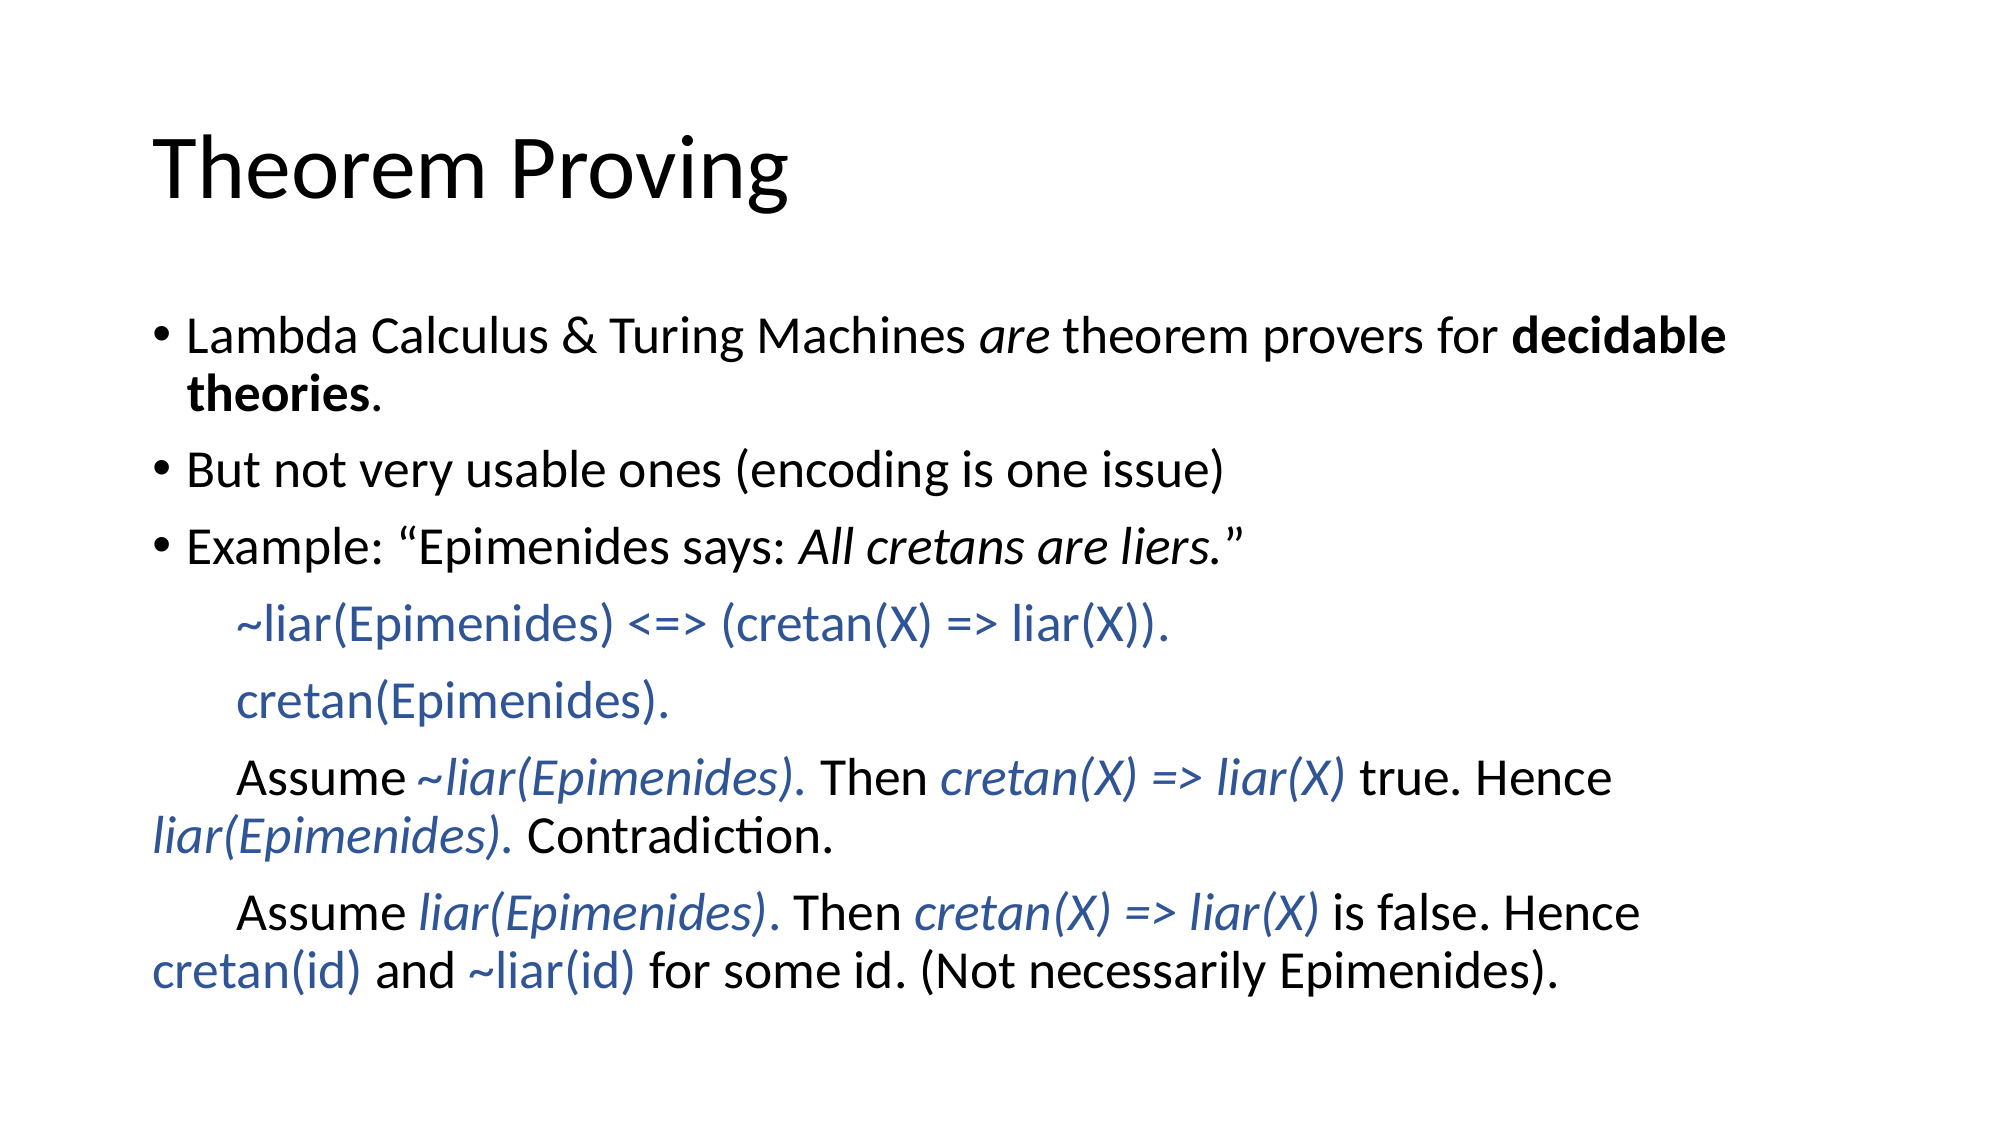

# Theorem Proving
Lambda Calculus & Turing Machines are theorem provers for decidable theories.
But not very usable ones (encoding is one issue)
Example: “Epimenides says: All cretans are liers.”
       ~liar(Epimenides) <=> (cretan(X) => liar(X)).
       cretan(Epimenides).
       Assume ~liar(Epimenides). Then cretan(X) => liar(X) true. Hence liar(Epimenides). Contradiction.
       Assume liar(Epimenides). Then cretan(X) => liar(X) is false. Hence cretan(id) and ~liar(id) for some id. (Not necessarily Epimenides).